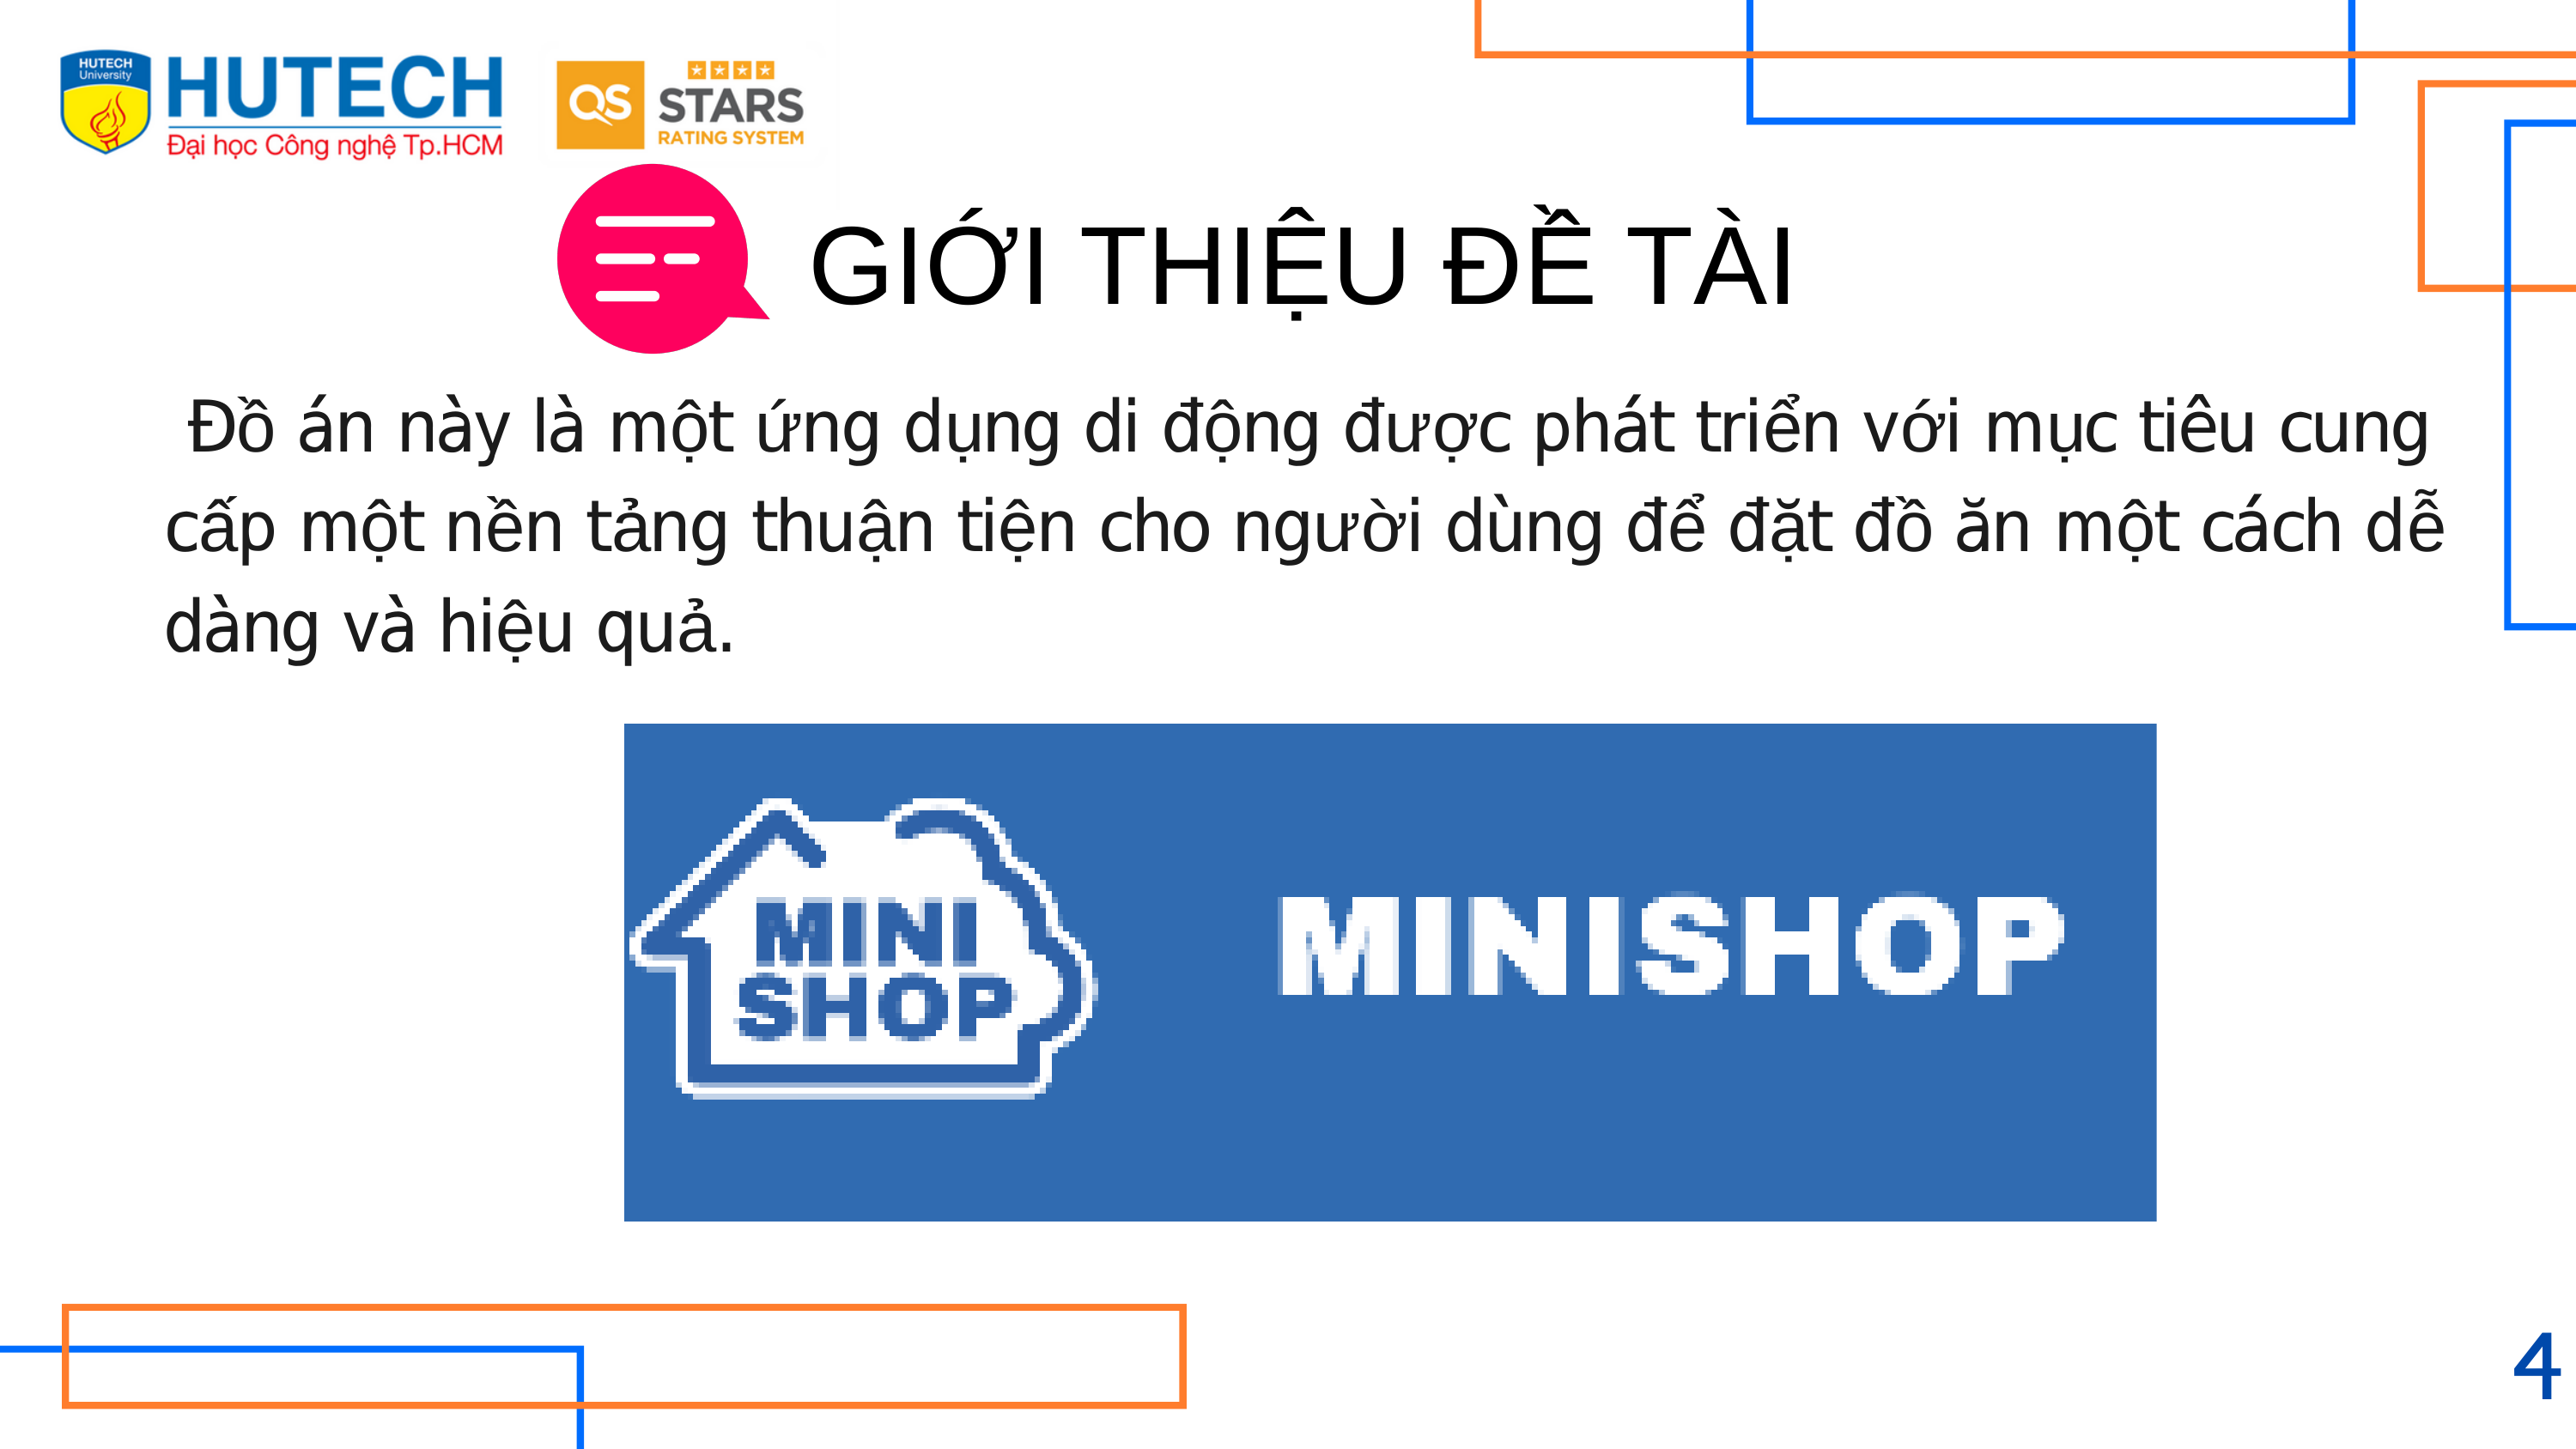

GIỚI THIỆU ĐỀ TÀI
 Đồ án này là một ứng dụng di động được phát triển với mục tiêu cung cấp một nền tảng thuận tiện cho người dùng để đặt đồ ăn một cách dễ dàng và hiệu quả.

4